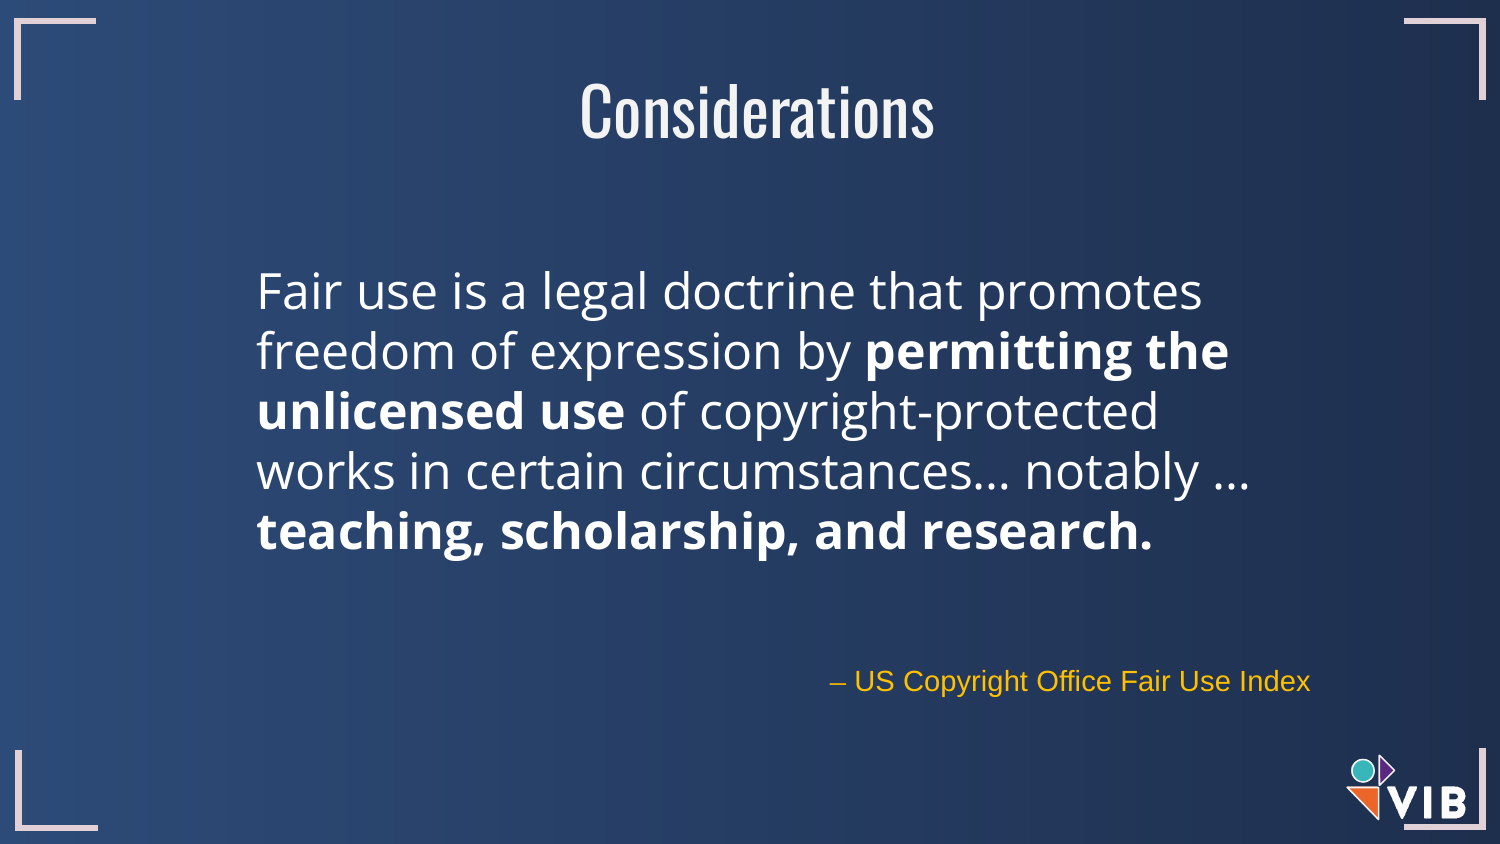

Considerations
Fair use is a legal doctrine that promotes freedom of expression by permitting the unlicensed use of copyright-protected works in certain circumstances… notably … teaching, scholarship, and research.
─ US Copyright Office Fair Use Index